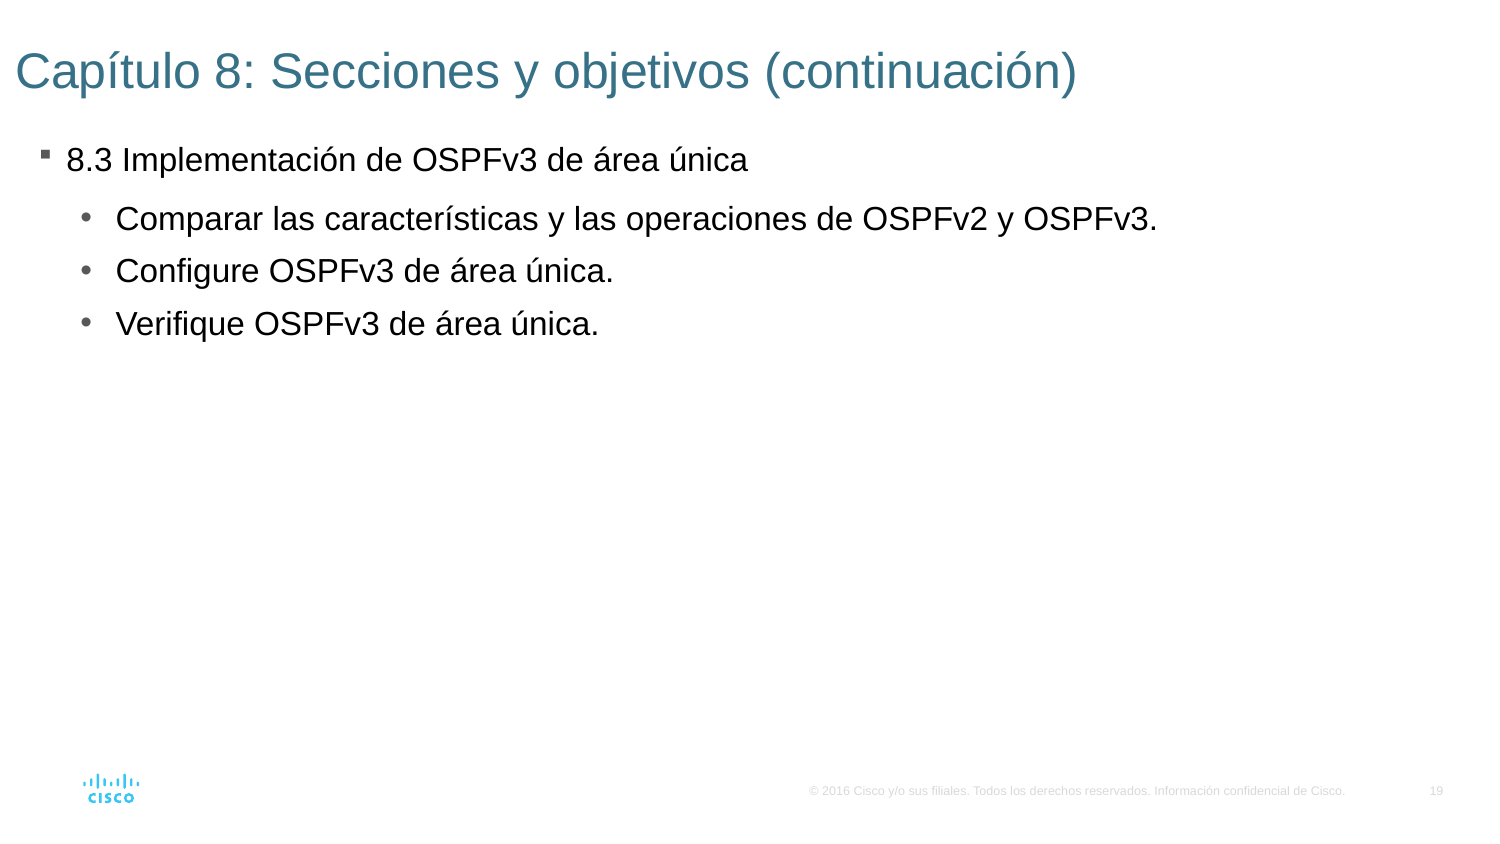

# Capítulo 8: Secciones y objetivos (continuación)
8.3 Implementación de OSPFv3 de área única
Comparar las características y las operaciones de OSPFv2 y OSPFv3.
Configure OSPFv3 de área única.
Verifique OSPFv3 de área única.